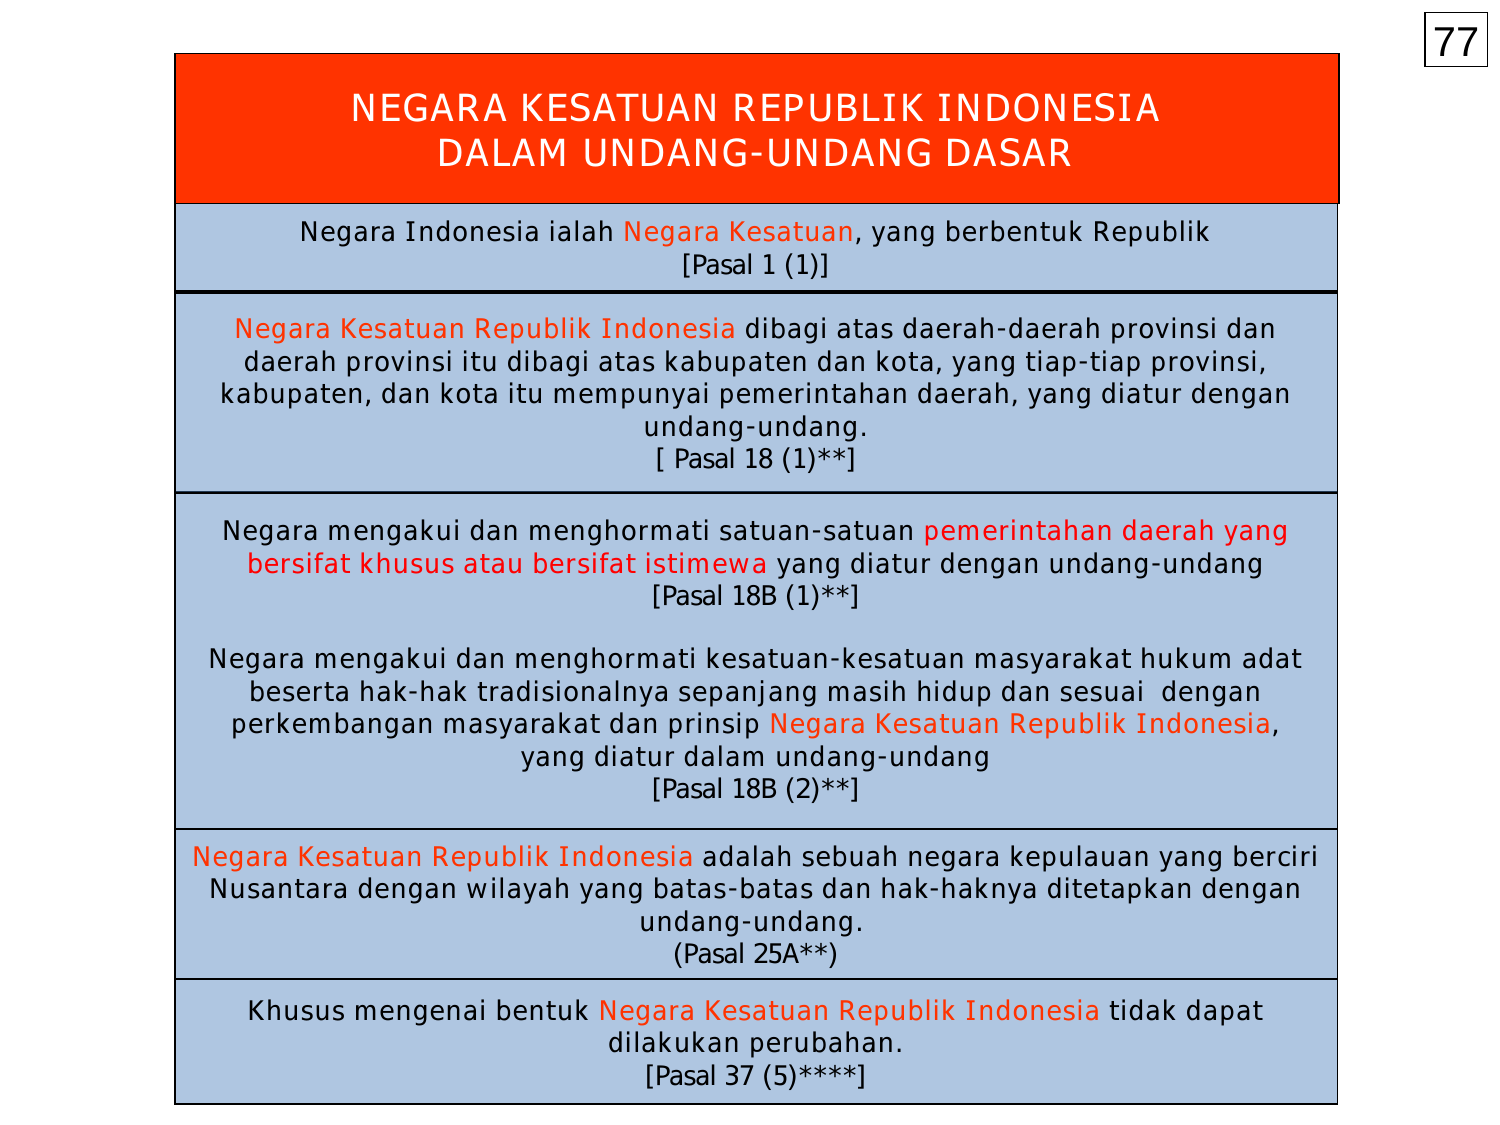

77
NEGARA KESATUAN REPUBLIK INDONESIA
DALAM UNDANG-UNDANG DASAR
Negara Indonesia ialah Negara Kesatuan, yang berbentuk Republik
[Pasal 1 (1)]
Negara Kesatuan Republik Indonesia dibagi atas daerah-daerah provinsi dan daerah provinsi itu dibagi atas kabupaten dan kota, yang tiap-tiap provinsi, kabupaten, dan kota itu mempunyai pemerintahan daerah, yang diatur dengan undang-undang.
[ Pasal 18 (1)**]

Negara mengakui dan menghormati kesatuan-kesatuan masyarakat hukum adat beserta hak-hak tradisionalnya sepanjang masih hidup dan sesuai  dengan perkembangan masyarakat dan prinsip Negara Kesatuan Republik Indonesia,
yang diatur dalam undang-undang
[Pasal 18B (2)**]
Negara mengakui dan menghormati satuan-satuan pemerintahan daerah yang bersifat khusus atau bersifat istimewa yang diatur dengan undang-undang
[Pasal 18B (1)**]
Negara Kesatuan Republik Indonesia adalah sebuah negara kepulauan yang berciri Nusantara dengan wilayah yang batas-batas dan hak-haknya ditetapkan dengan undang-undang.
(Pasal 25A**)
Khusus mengenai bentuk Negara Kesatuan Republik Indonesia tidak dapat dilakukan perubahan.
[Pasal 37 (5)****]